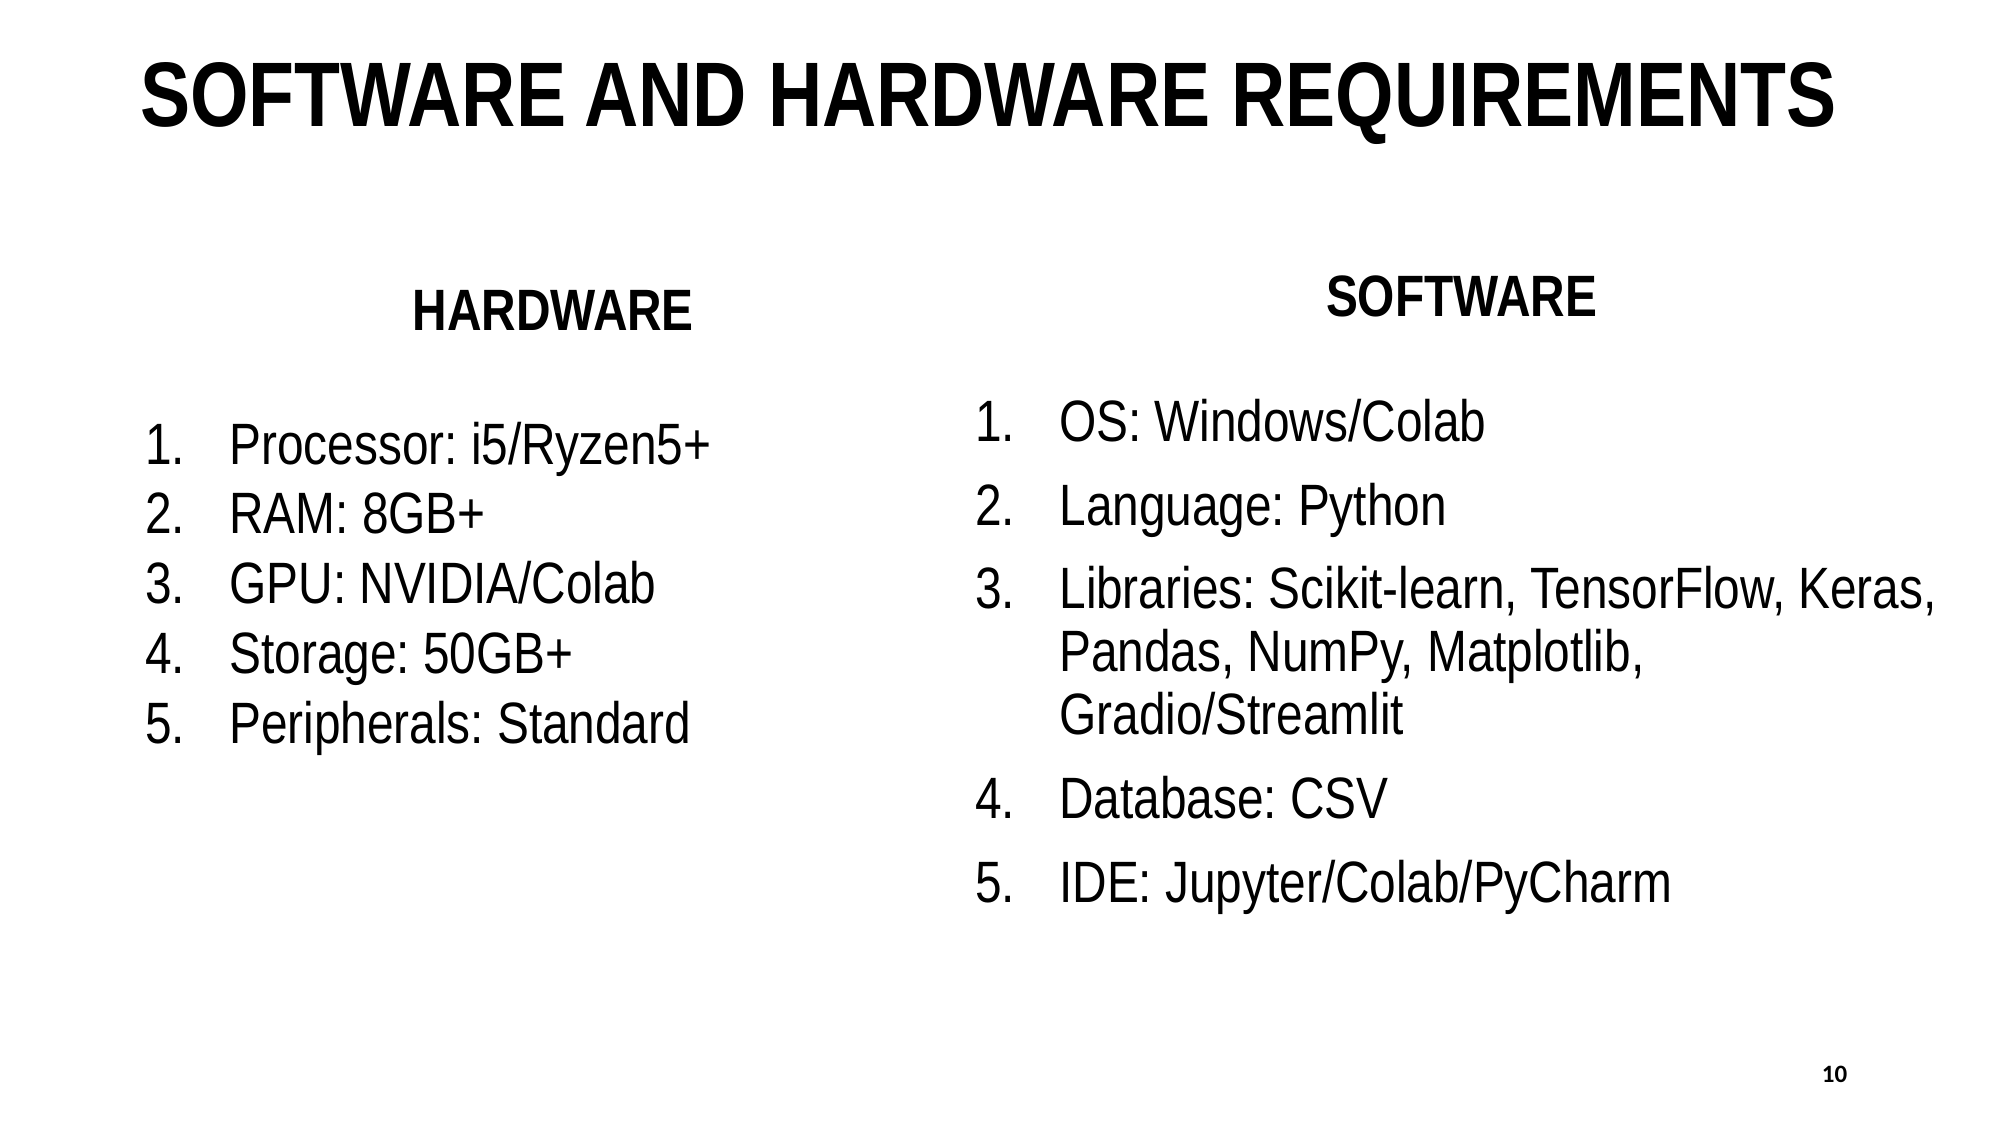

# SOFTWARE AND HARDWARE REQUIREMENTS
SOFTWARE

OS: Windows/Colab
Language: Python
Libraries: Scikit-learn, TensorFlow, Keras, Pandas, NumPy, Matplotlib, Gradio/Streamlit
Database: CSV
IDE: Jupyter/Colab/PyCharm
HARDWARE

Processor: i5/Ryzen5+
RAM: 8GB+
GPU: NVIDIA/Colab
Storage: 50GB+
Peripherals: Standard

10